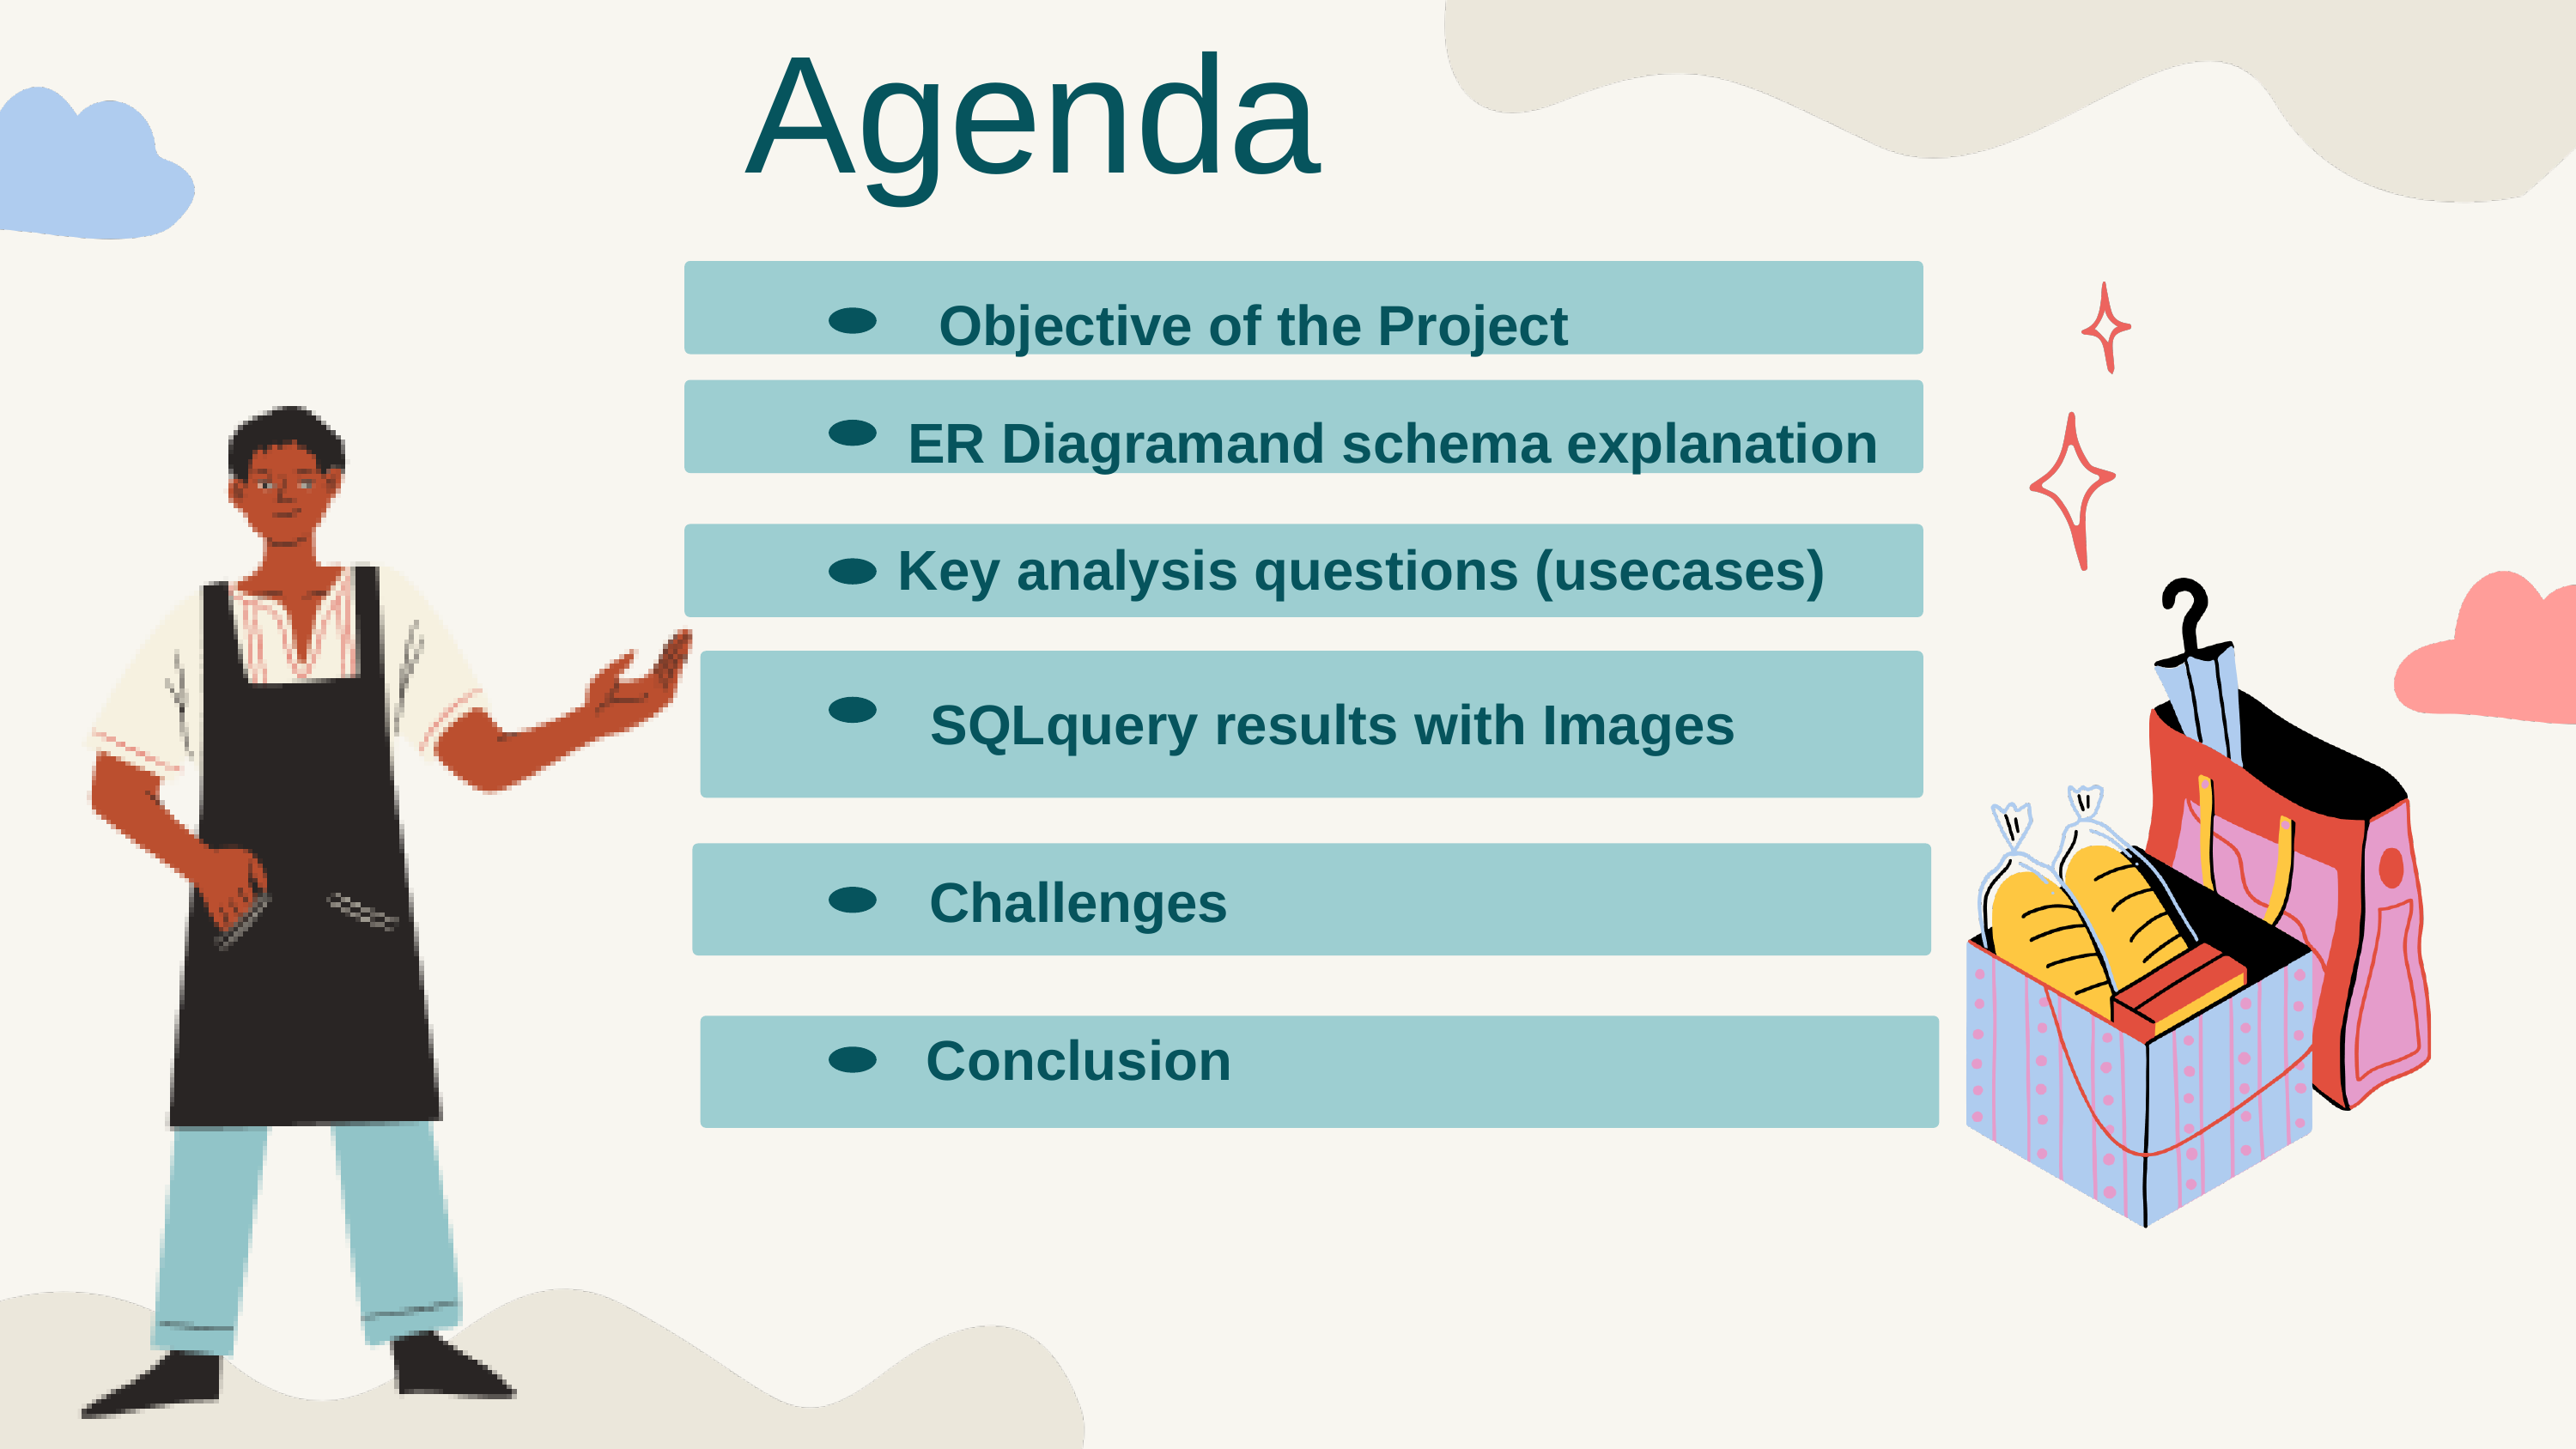

Agenda

Objective of the Project

    ER Diagramand schema explanation

Key analysis questions (usecases)

SQLquery results with Images

Challenges

Conclusion